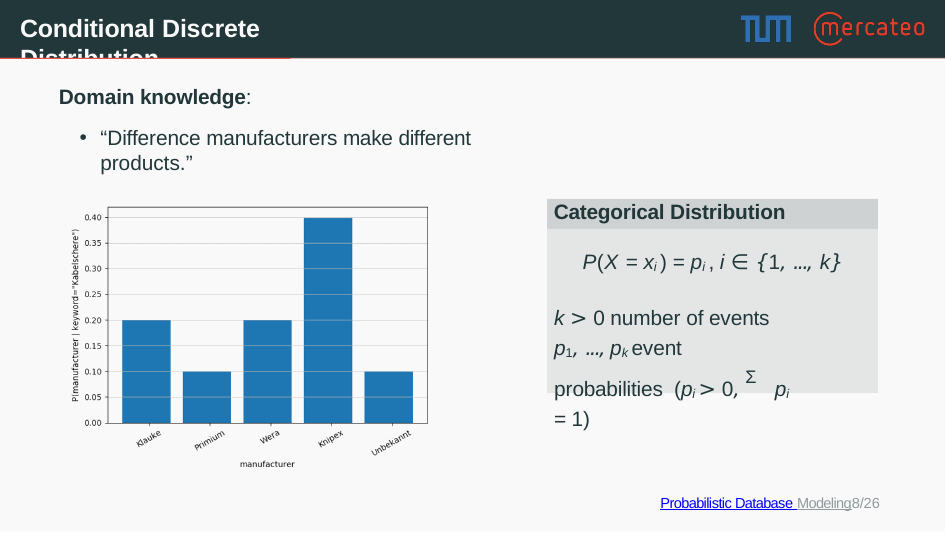

# Conditional Discrete Distribution

Domain knowledge:

“Difference manufacturers make different products.”

Categorical Distribution

P(X = xi ) = pi , i ∈ {1, ..., k}
k > 0 number of events
p1, ..., pk event probabilities  (pi > 0, Σ pi = 1)
Probabilistic Database Modeling8/26